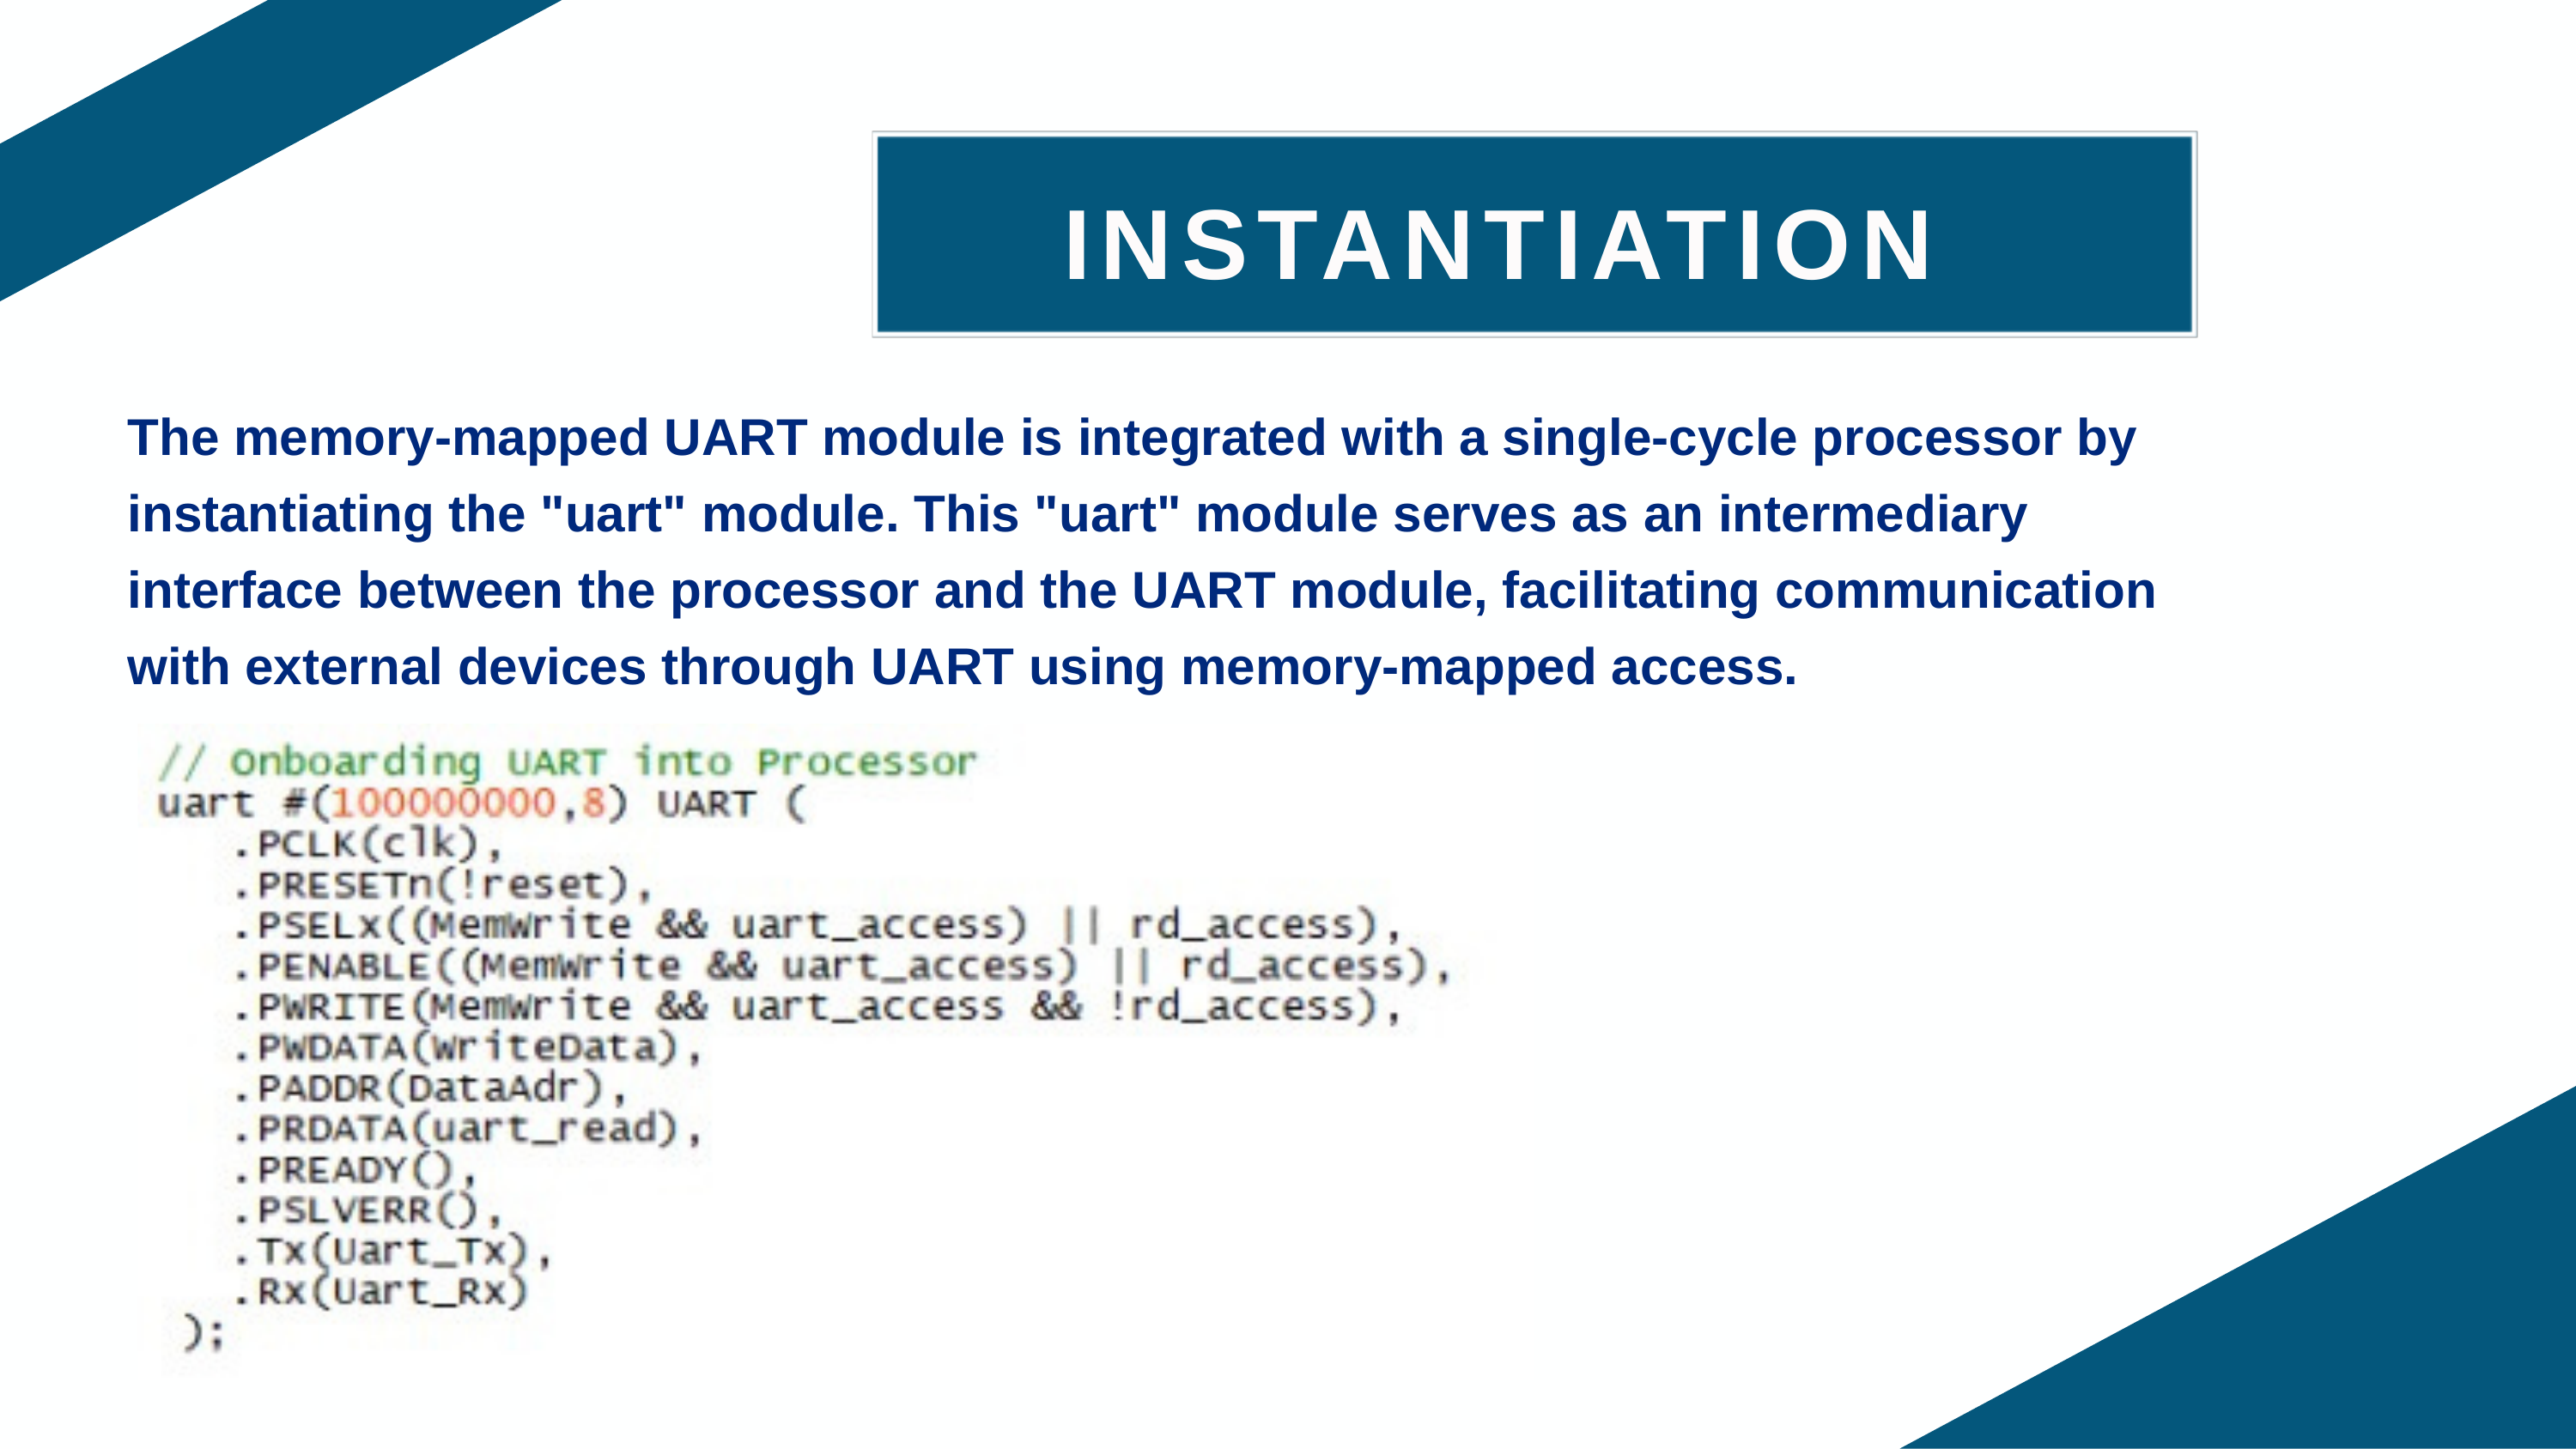

INSTANTIATION
The memory-mapped UART module is integrated with a single-cycle processor by instantiating the "uart" module. This "uart" module serves as an intermediary interface between the processor and the UART module, facilitating communication with external devices through UART using memory-mapped access.